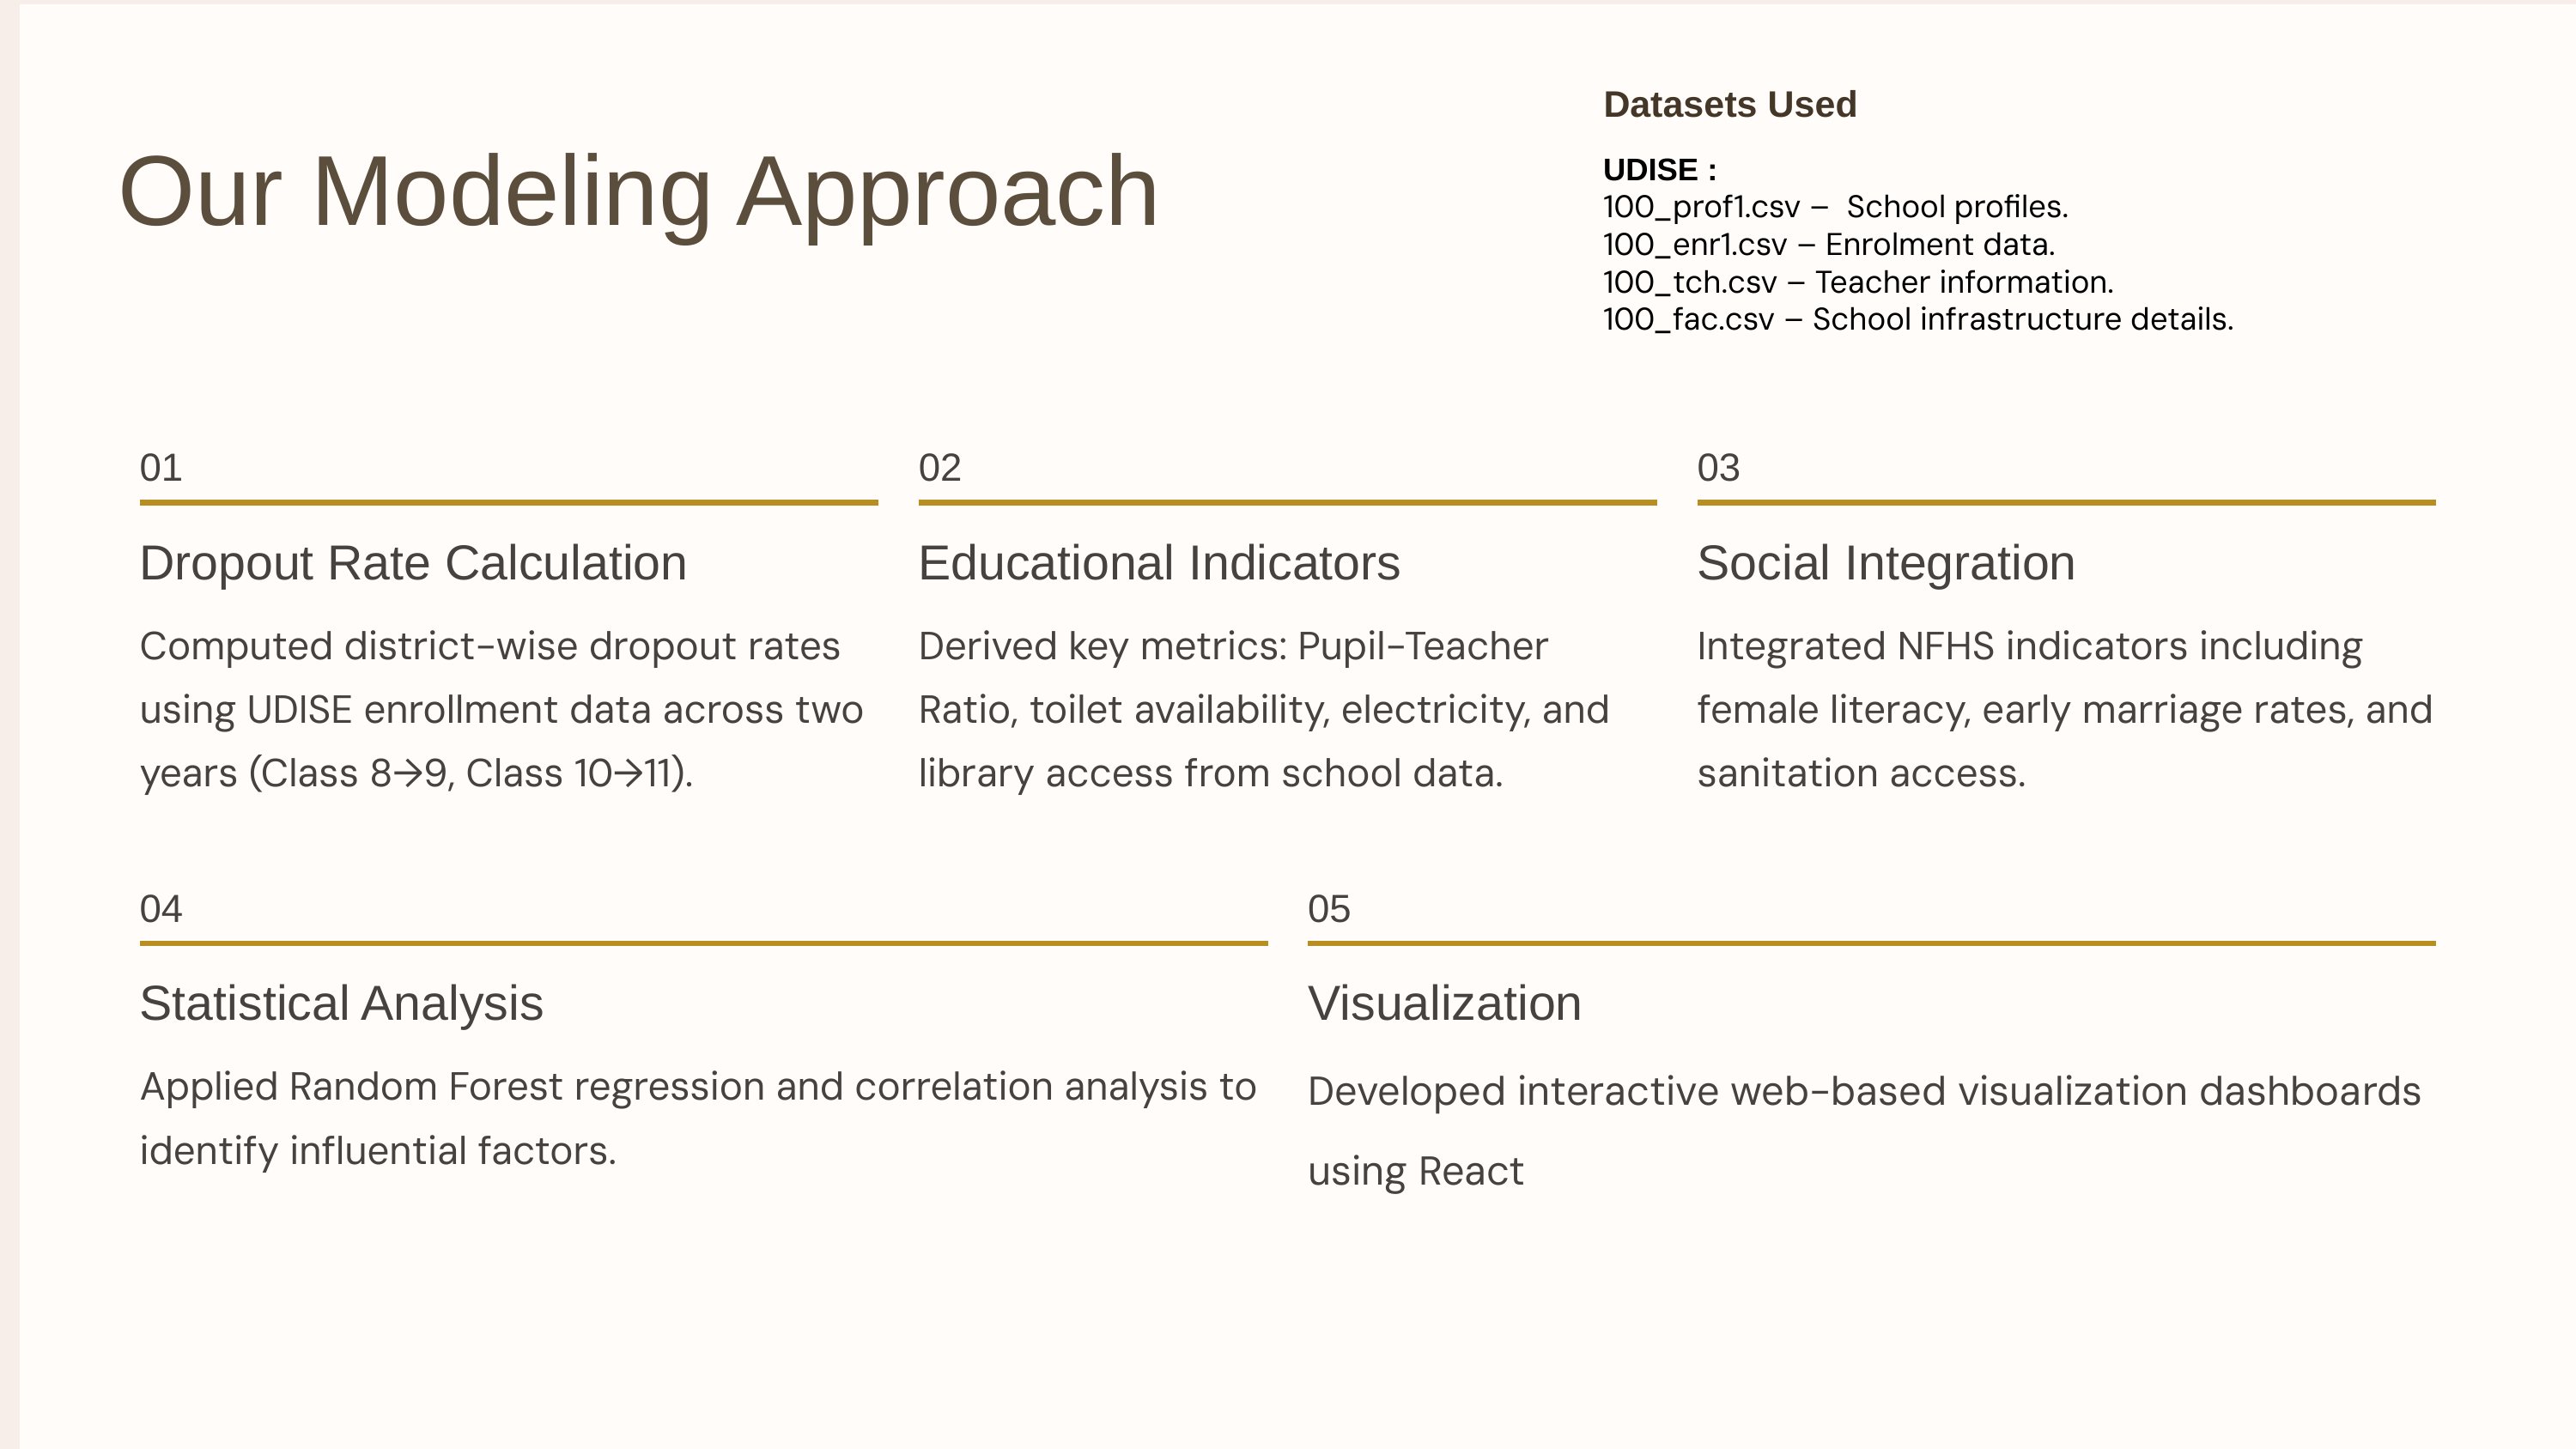

Datasets Used
Our Modeling Approach
UDISE :
100_prof1.csv –  School profiles.
100_enr1.csv – Enrolment data.
100_tch.csv – Teacher information.
100_fac.csv – School infrastructure details.
01
02
03

Dropout Rate Calculation
Educational Indicators
Social Integration
Computed district-wise dropout rates using UDISE enrollment data across two years (Class 8→9, Class 10→11).
Derived key metrics: Pupil-Teacher Ratio, toilet availability, electricity, and library access from school data.
Integrated NFHS indicators including female literacy, early marriage rates, and sanitation access.
04
05

Statistical Analysis
Visualization
Developed interactive web-based visualization dashboards using React
Applied Random Forest regression and correlation analysis to identify influential factors.